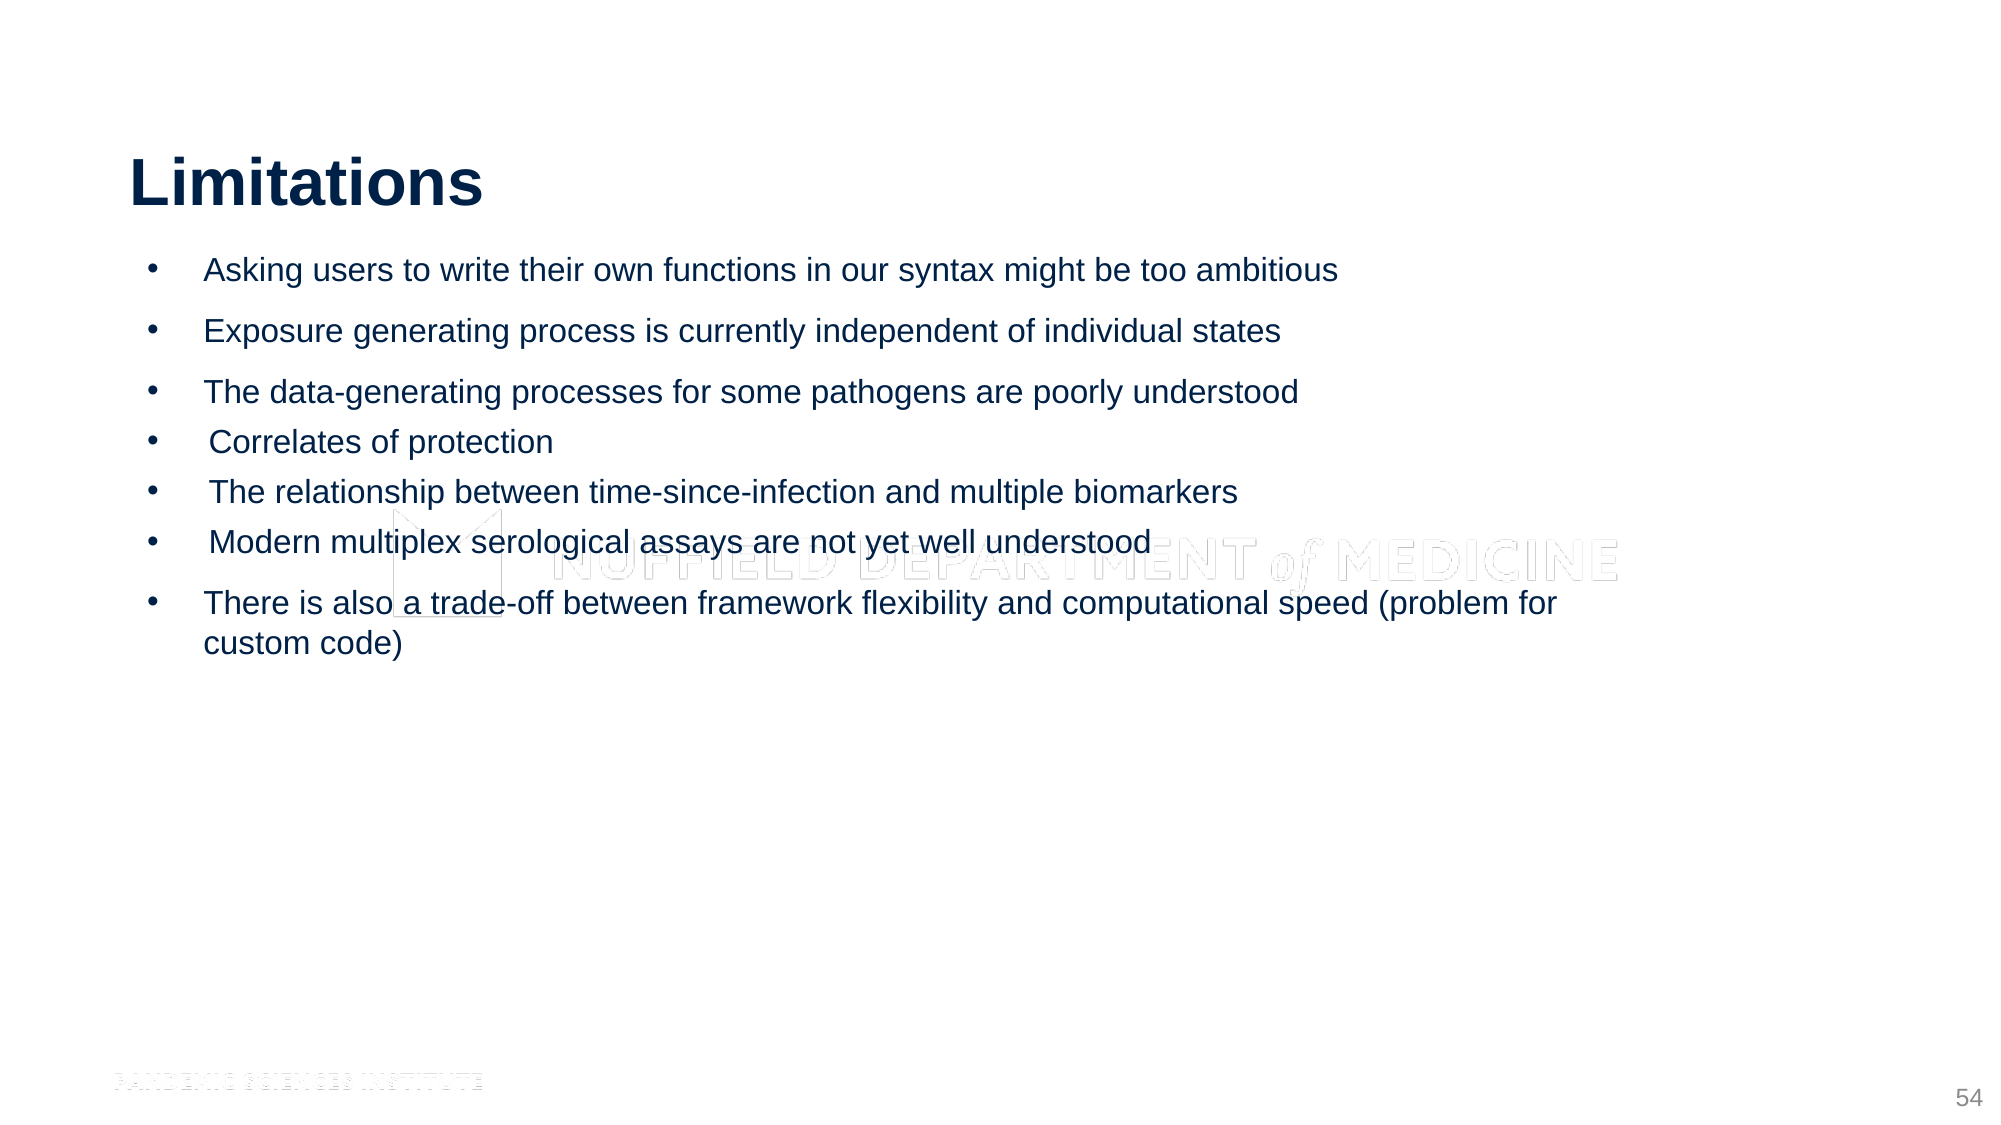

# Limitations
Asking users to write their own functions in our syntax might be too ambitious
Exposure generating process is currently independent of individual states
The data-generating processes for some pathogens are poorly understood
Correlates of protection
The relationship between time-since-infection and multiple biomarkers
Modern multiplex serological assays are not yet well understood
There is also a trade-off between framework flexibility and computational speed (problem for custom code)
54